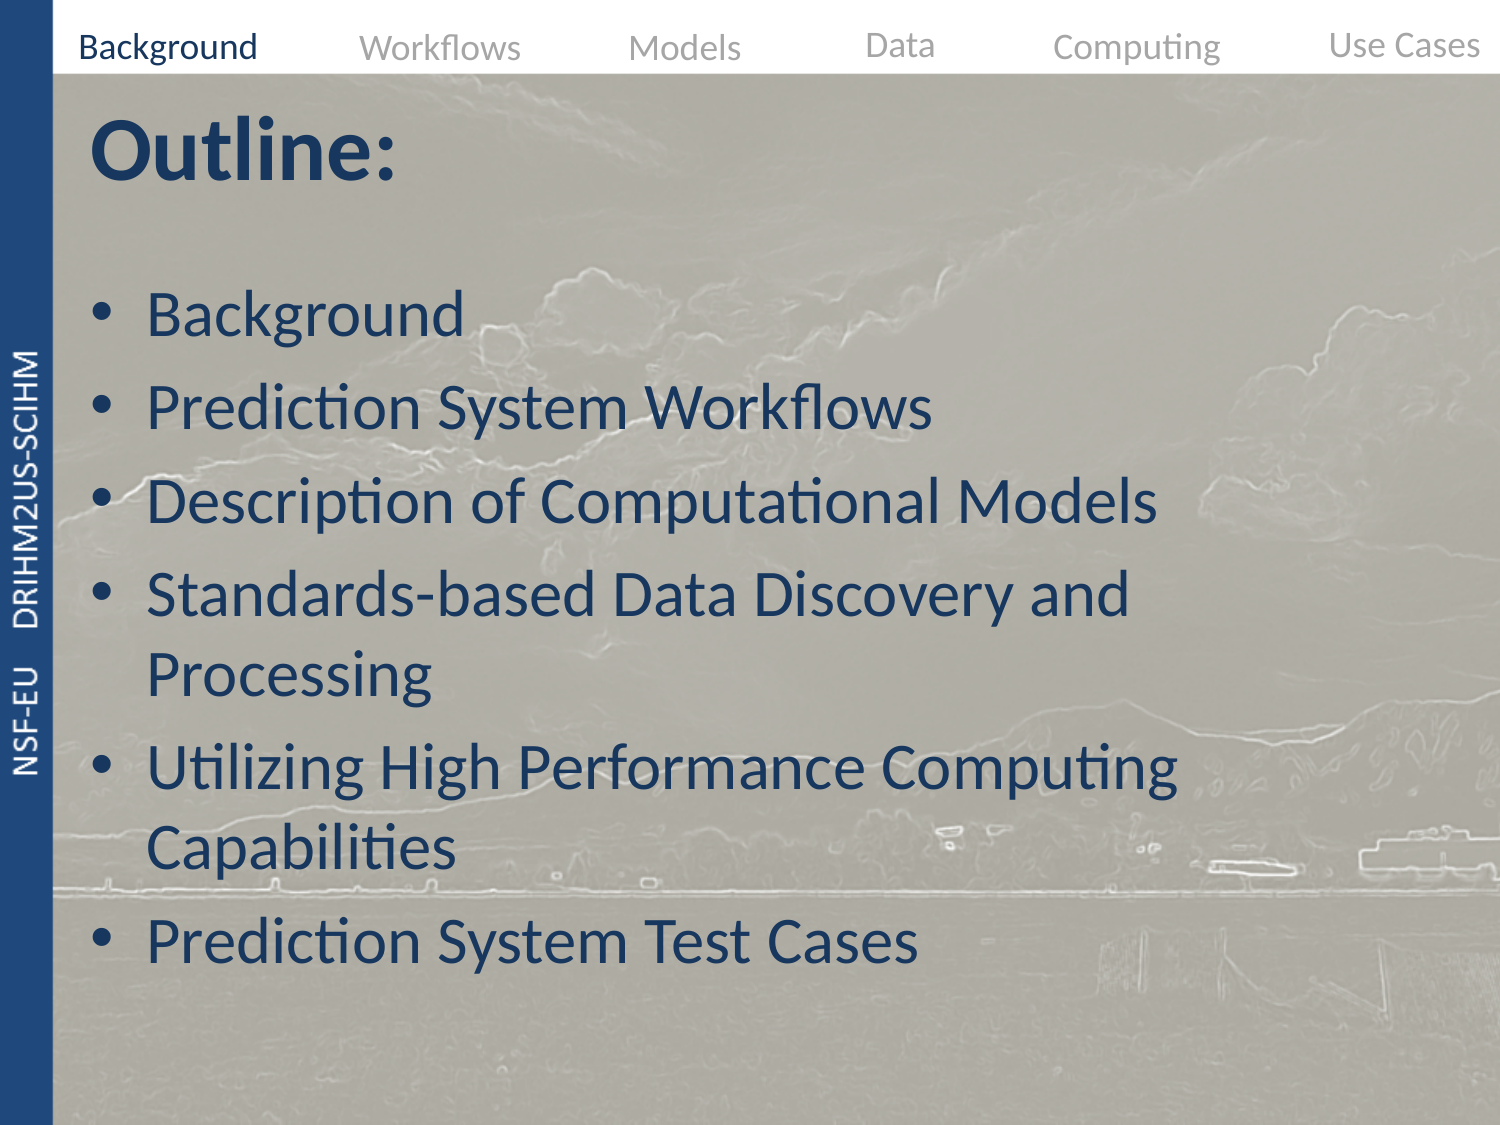

Data
Use Cases
Background
Computing
Workflows
Models
# Outline:
Background
Prediction System Workflows
Description of Computational Models
Standards-based Data Discovery and Processing
Utilizing High Performance Computing Capabilities
Prediction System Test Cases